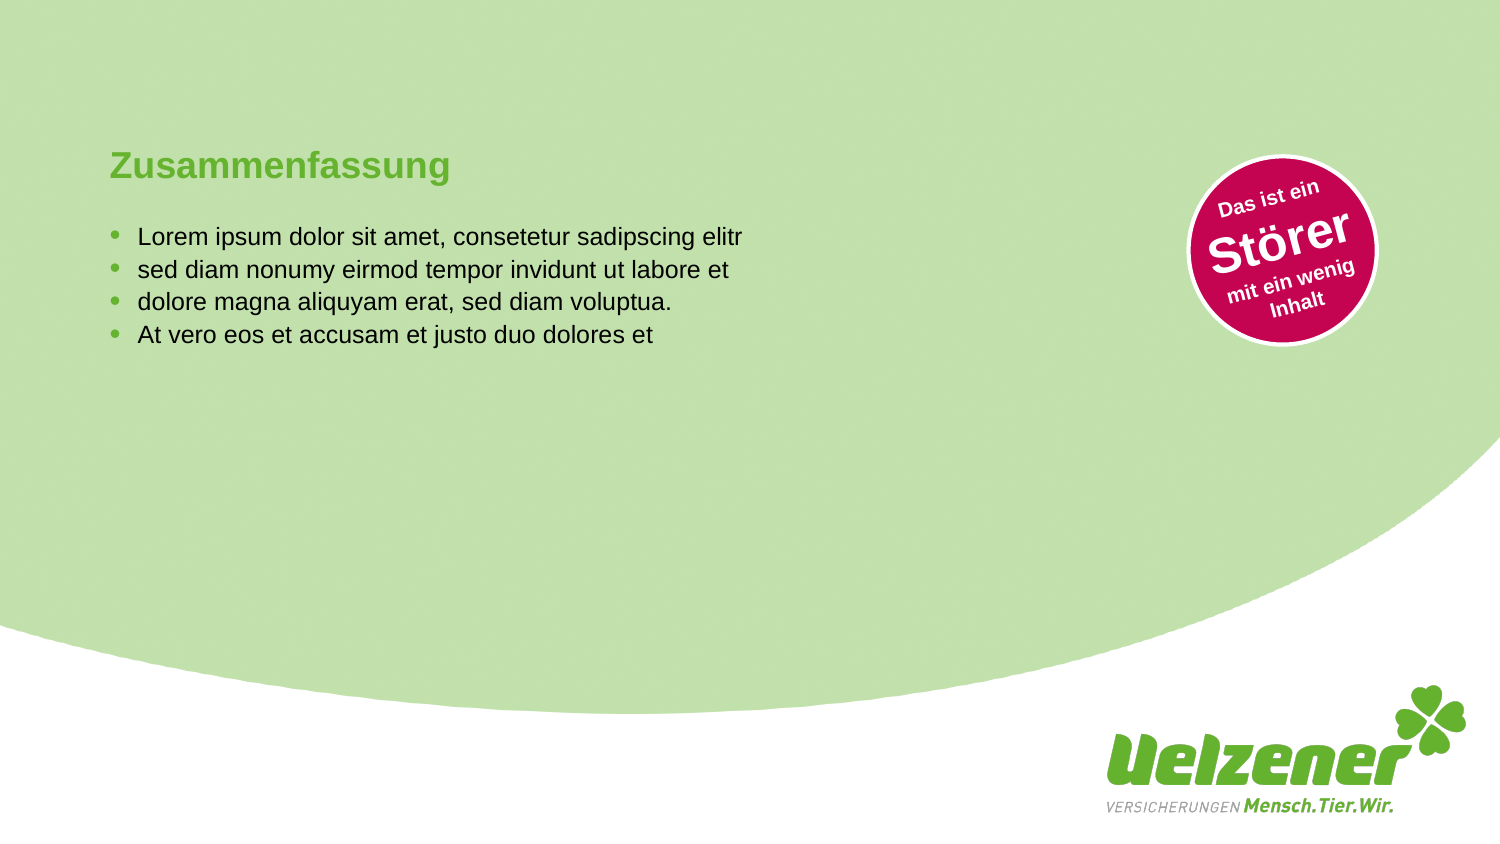

# Zusammenfassung
Das ist ein
Störer
mit ein wenig
Inhalt
Lorem ipsum dolor sit amet, consetetur sadipscing elitr
sed diam nonumy eirmod tempor invidunt ut labore et
dolore magna aliquyam erat, sed diam voluptua.
At vero eos et accusam et justo duo dolores et